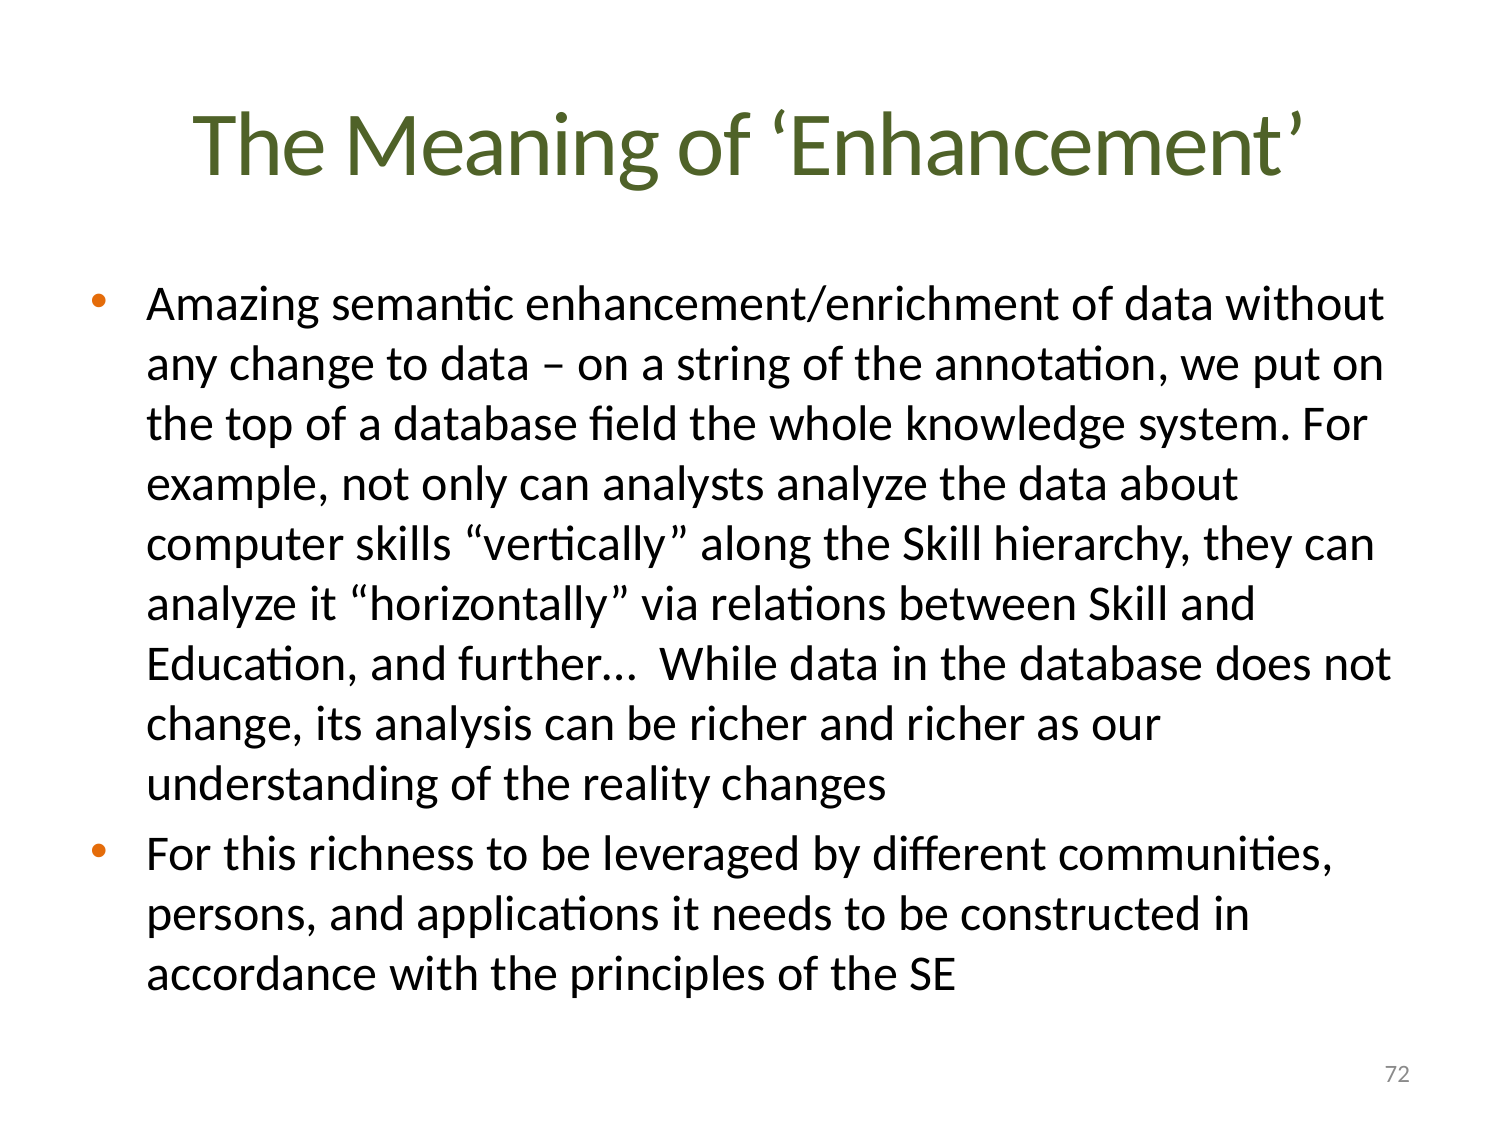

# The Meaning of ‘Enhancement’
Amazing semantic enhancement/enrichment of data without any change to data – on a string of the annotation, we put on the top of a database field the whole knowledge system. For example, not only can analysts analyze the data about computer skills “vertically” along the Skill hierarchy, they can analyze it “horizontally” via relations between Skill and Education, and further…  While data in the database does not change, its analysis can be richer and richer as our understanding of the reality changes
For this richness to be leveraged by different communities, persons, and applications it needs to be constructed in accordance with the principles of the SE
72